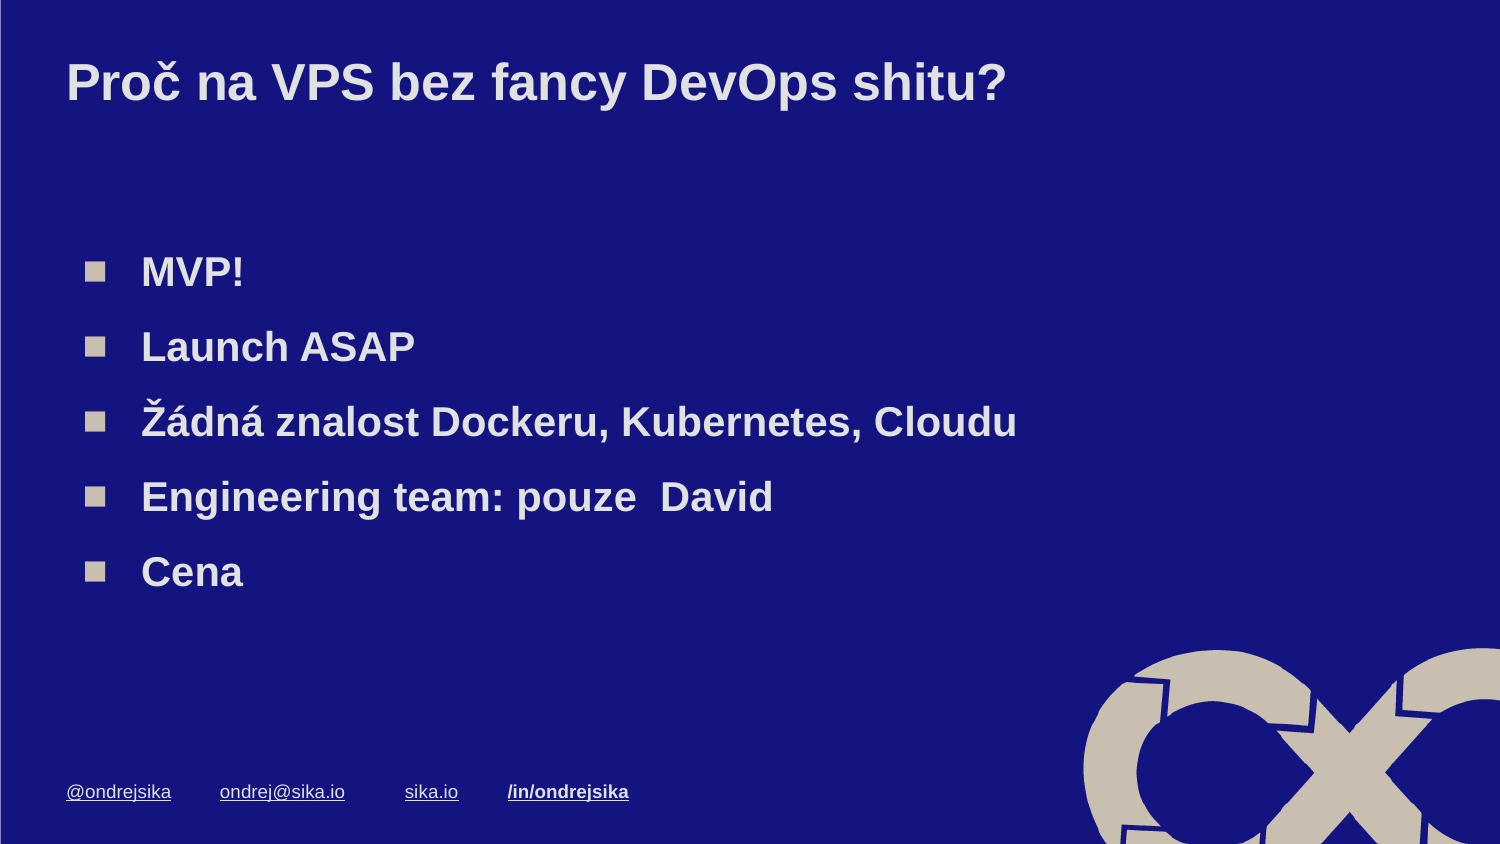

# Proč na VPS bez fancy DevOps shitu?
MVP!
Launch ASAP
Žádná znalost Dockeru, Kubernetes, Cloudu
Engineering team: pouze  David
Cena